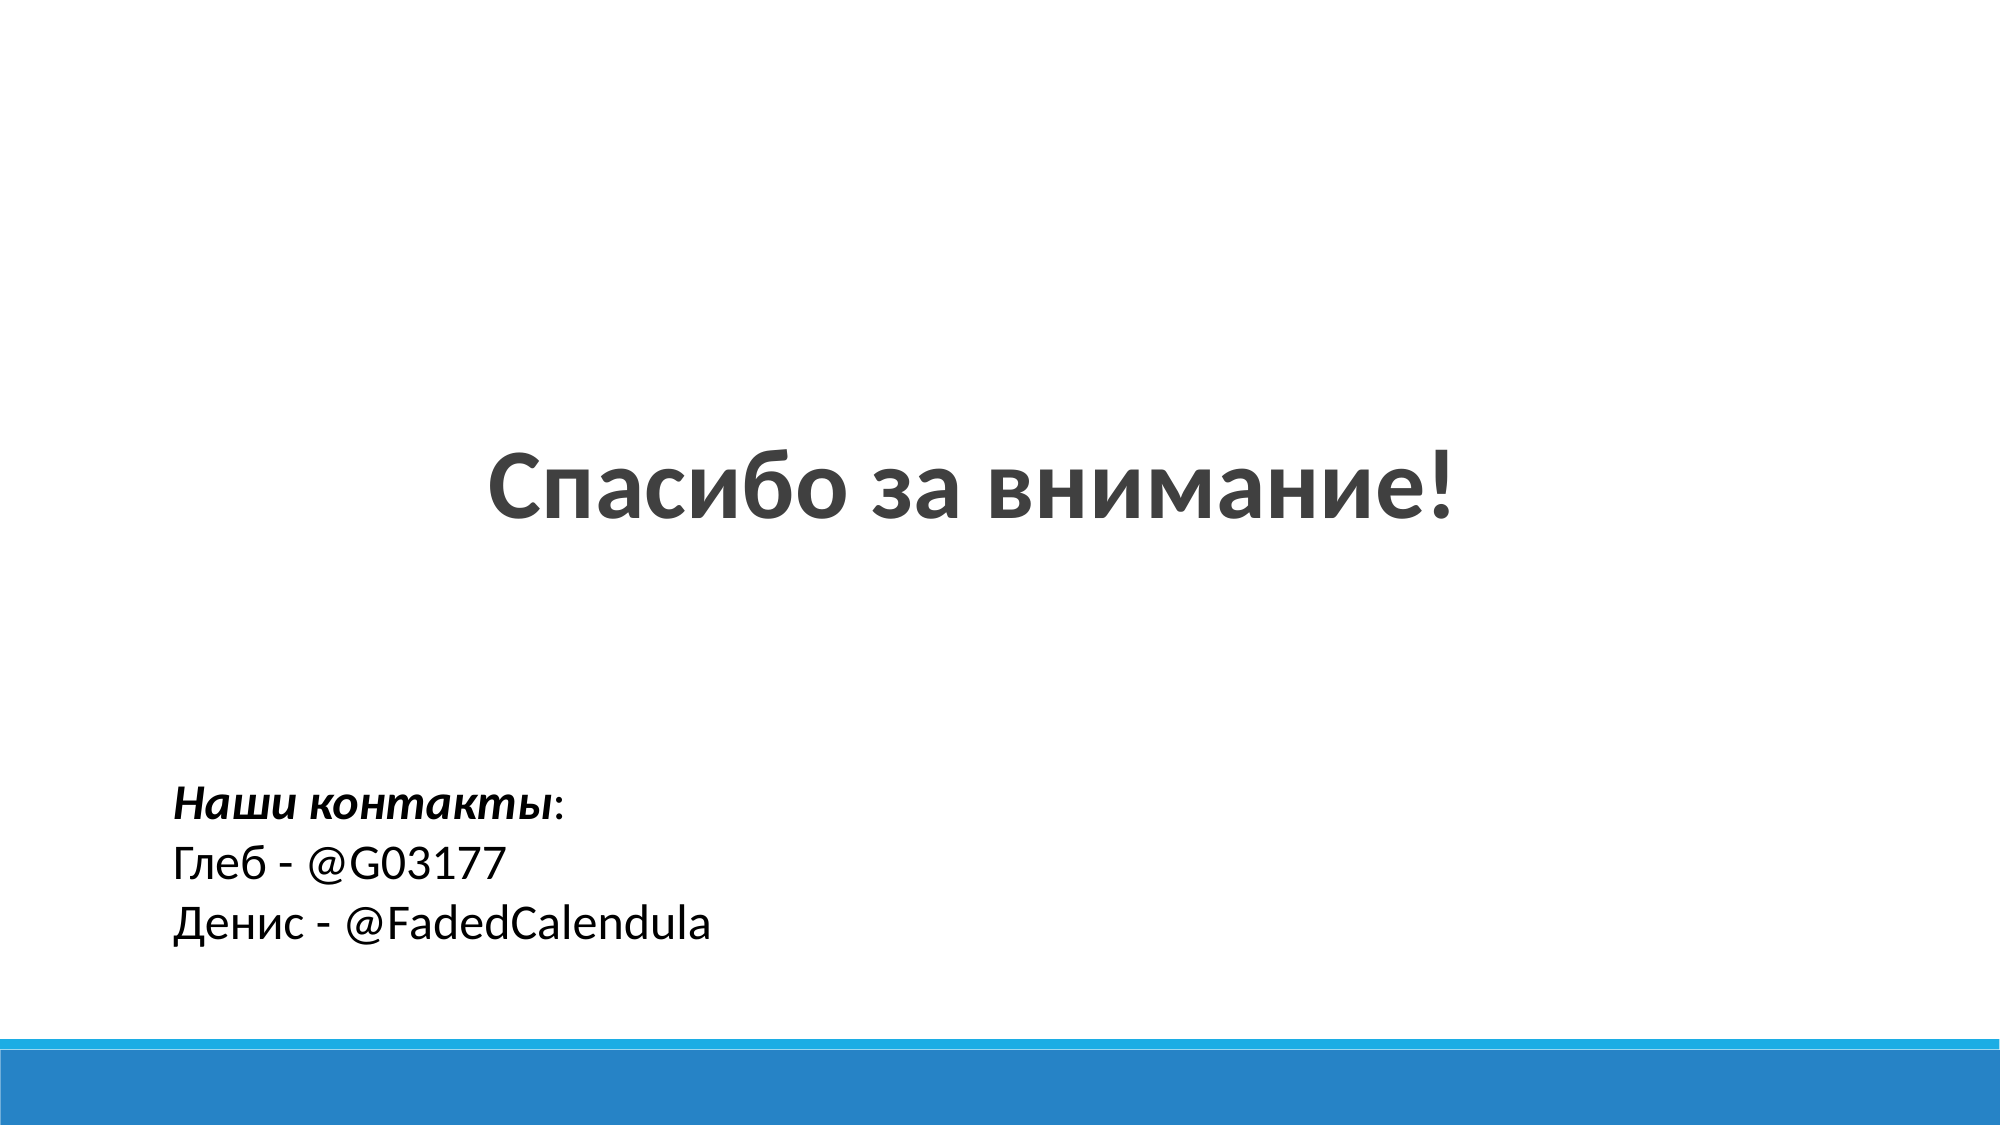

Спасибо за внимание!
Наши контакты:
Глеб - @G03177
Денис - @FadedCalendula